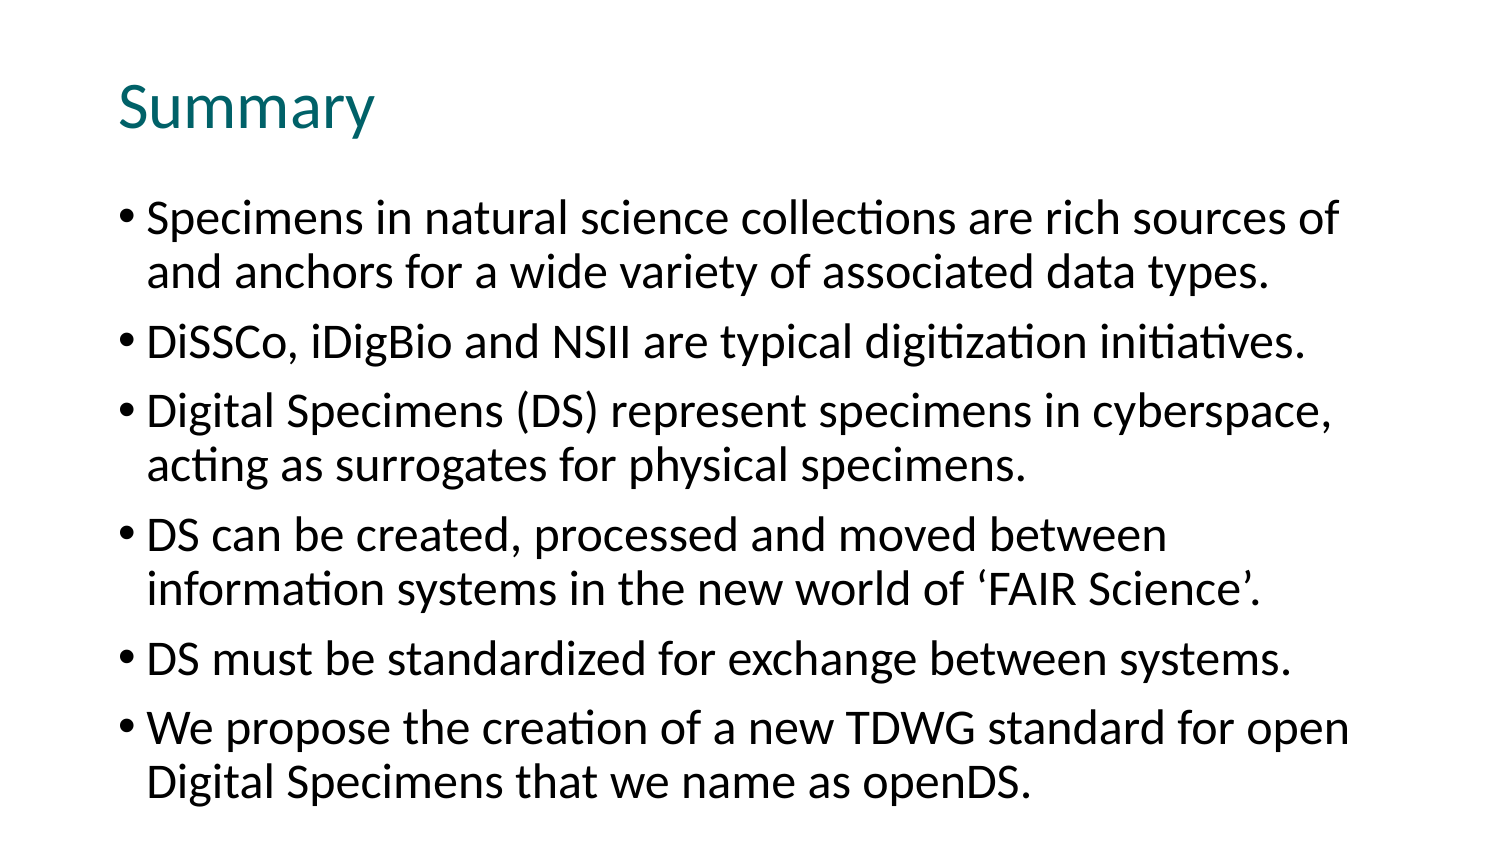

# Summary
Specimens in natural science collections are rich sources of and anchors for a wide variety of associated data types.
DiSSCo, iDigBio and NSII are typical digitization initiatives.
Digital Specimens (DS) represent specimens in cyberspace, acting as surrogates for physical specimens.
DS can be created, processed and moved between information systems in the new world of ‘FAIR Science’.
DS must be standardized for exchange between systems.
We propose the creation of a new TDWG standard for open Digital Specimens that we name as openDS.